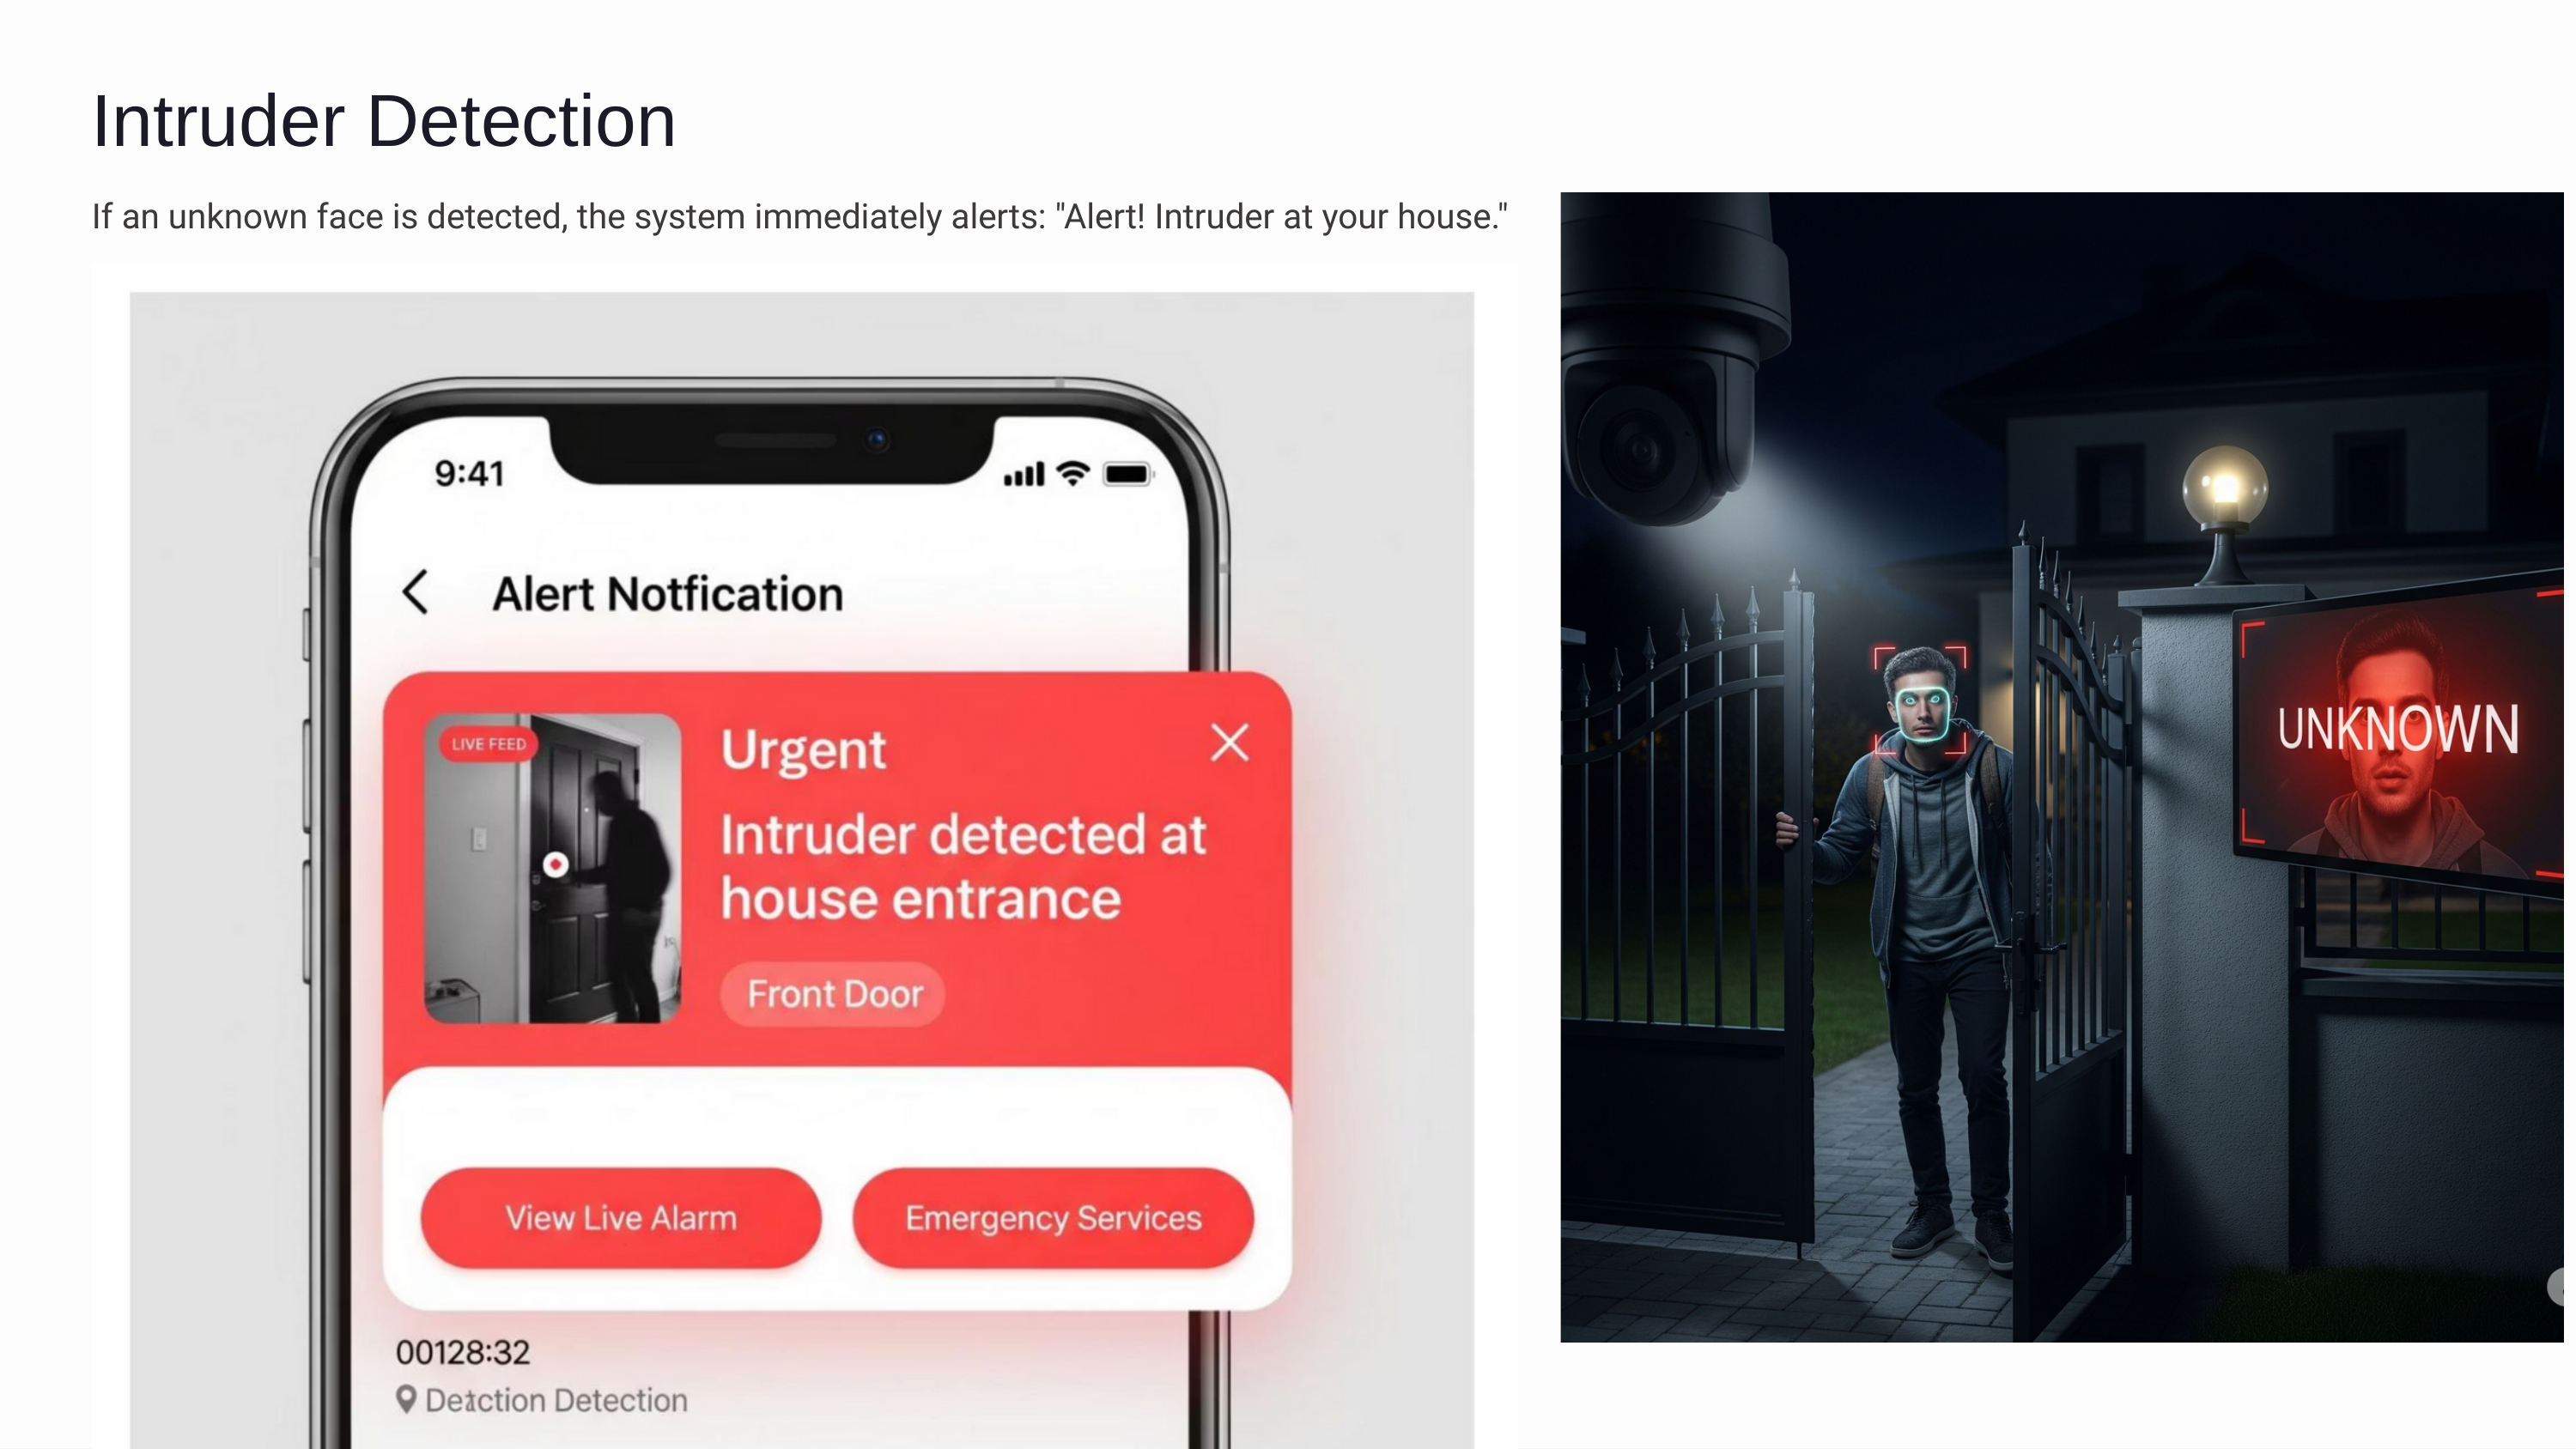

Intruder Detection
If an unknown face is detected, the system immediately alerts: "Alert! Intruder at your house."